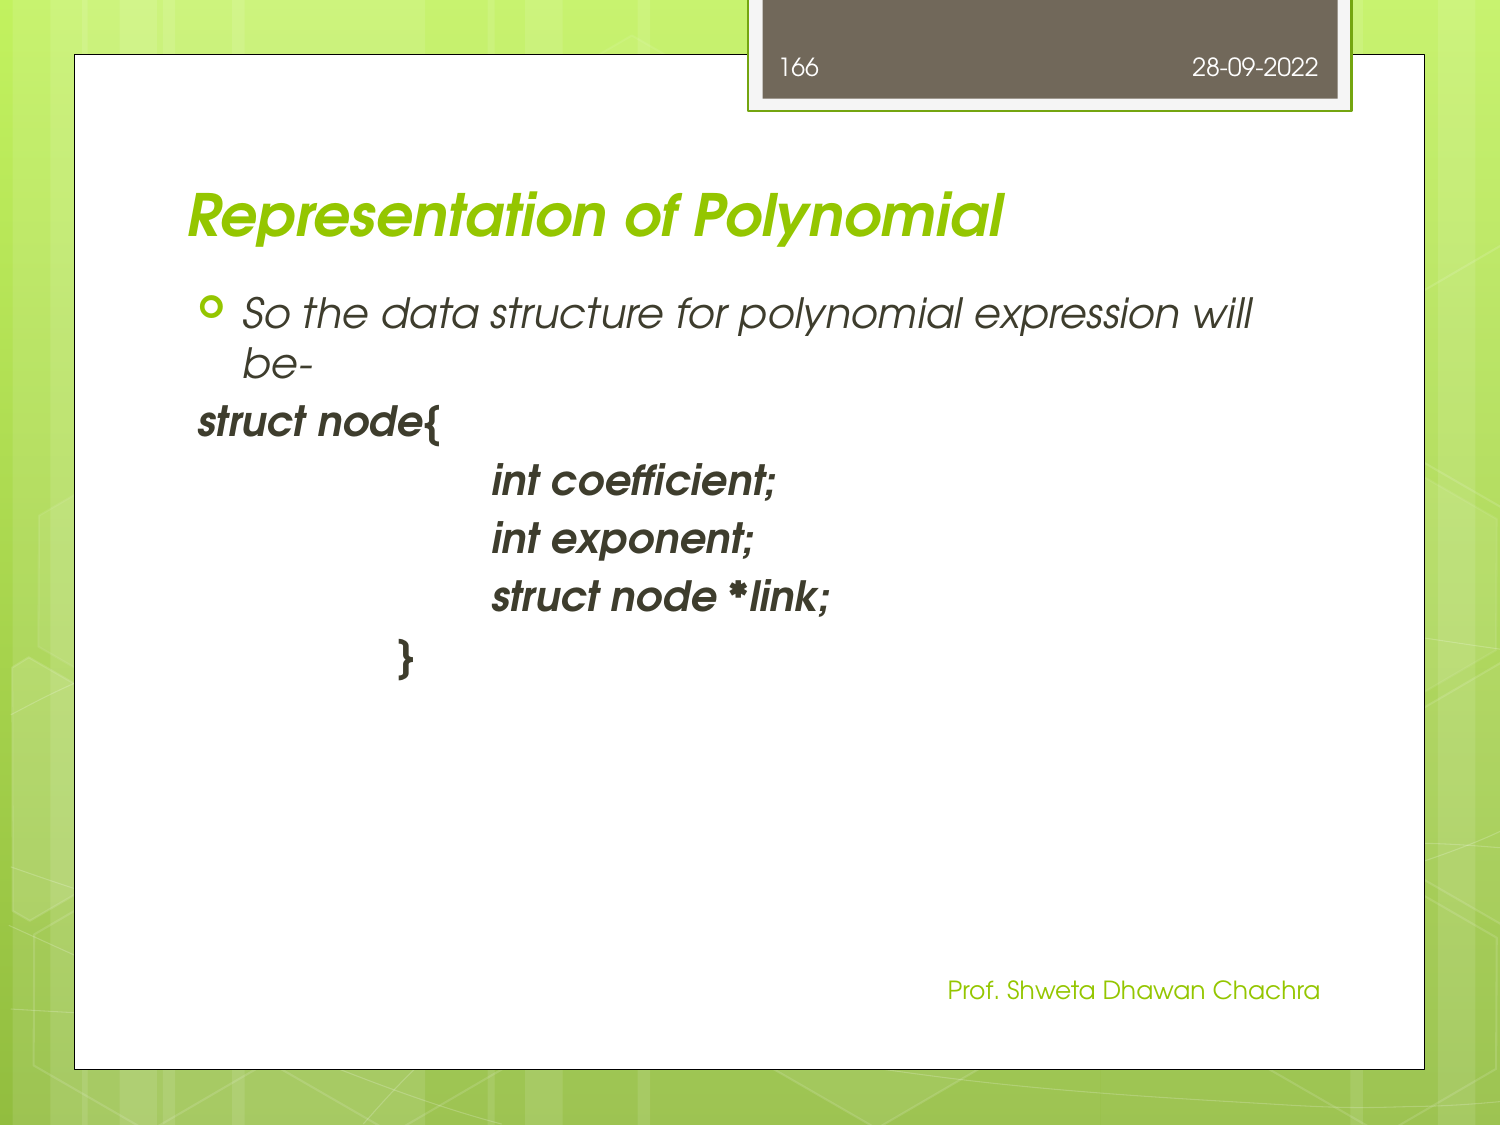

166
28-09-2022
# Representation of Polynomial
So the data structure for polynomial expression will be-
struct node{
                         int coefficient;
                         int exponent;
                         struct node *link;
                 }

Prof. Shweta Dhawan Chachra